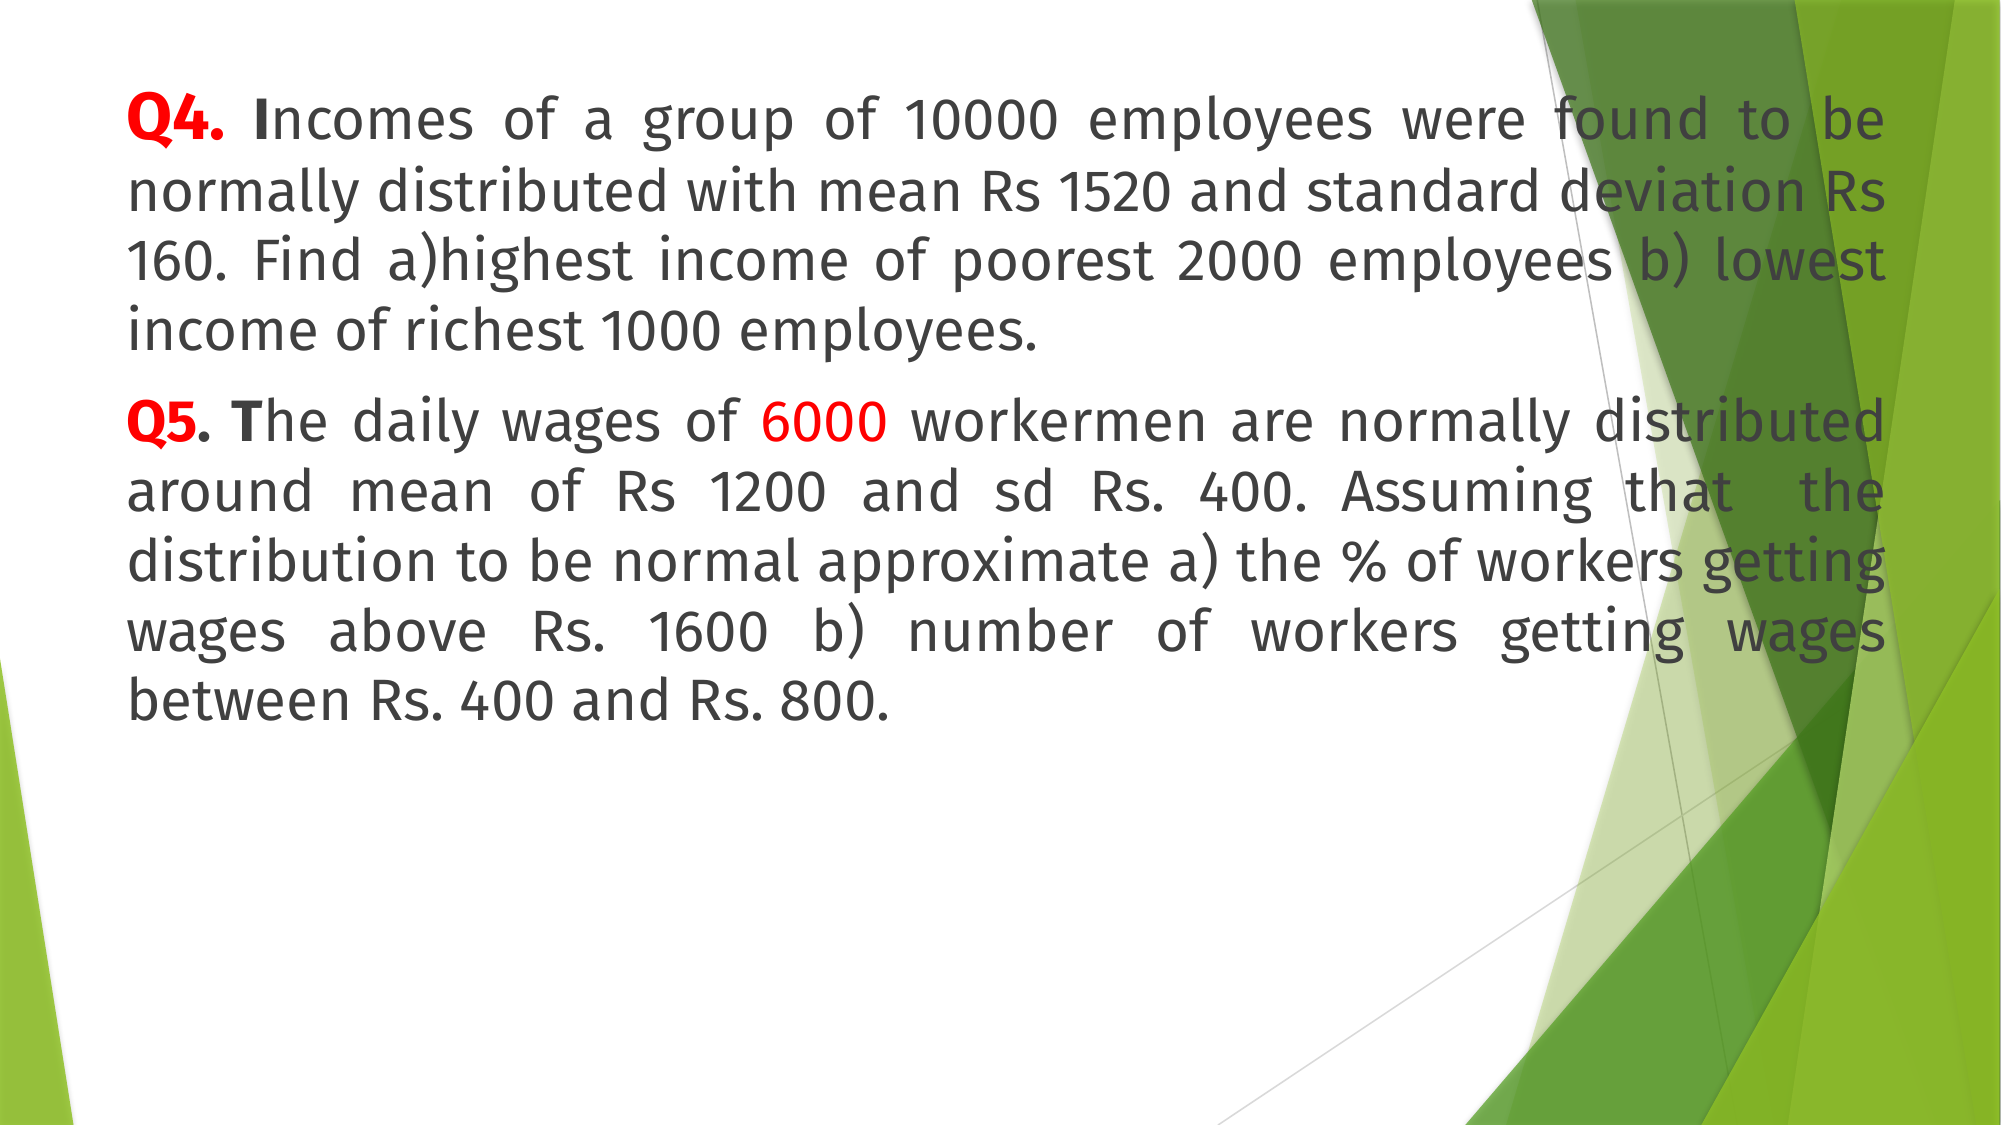

Q4. Incomes of a group of 10000 employees were found to be normally distributed with mean Rs 1520 and standard deviation Rs 160. Find a)highest income of poorest 2000 employees b) lowest income of richest 1000 employees.
Q5. The daily wages of 6000 workermen are normally distributed around mean of Rs 1200 and sd Rs. 400. Assuming that  the distribution to be normal approximate a) the % of workers getting wages above Rs. 1600 b) number of workers getting wages between Rs. 400 and Rs. 800.